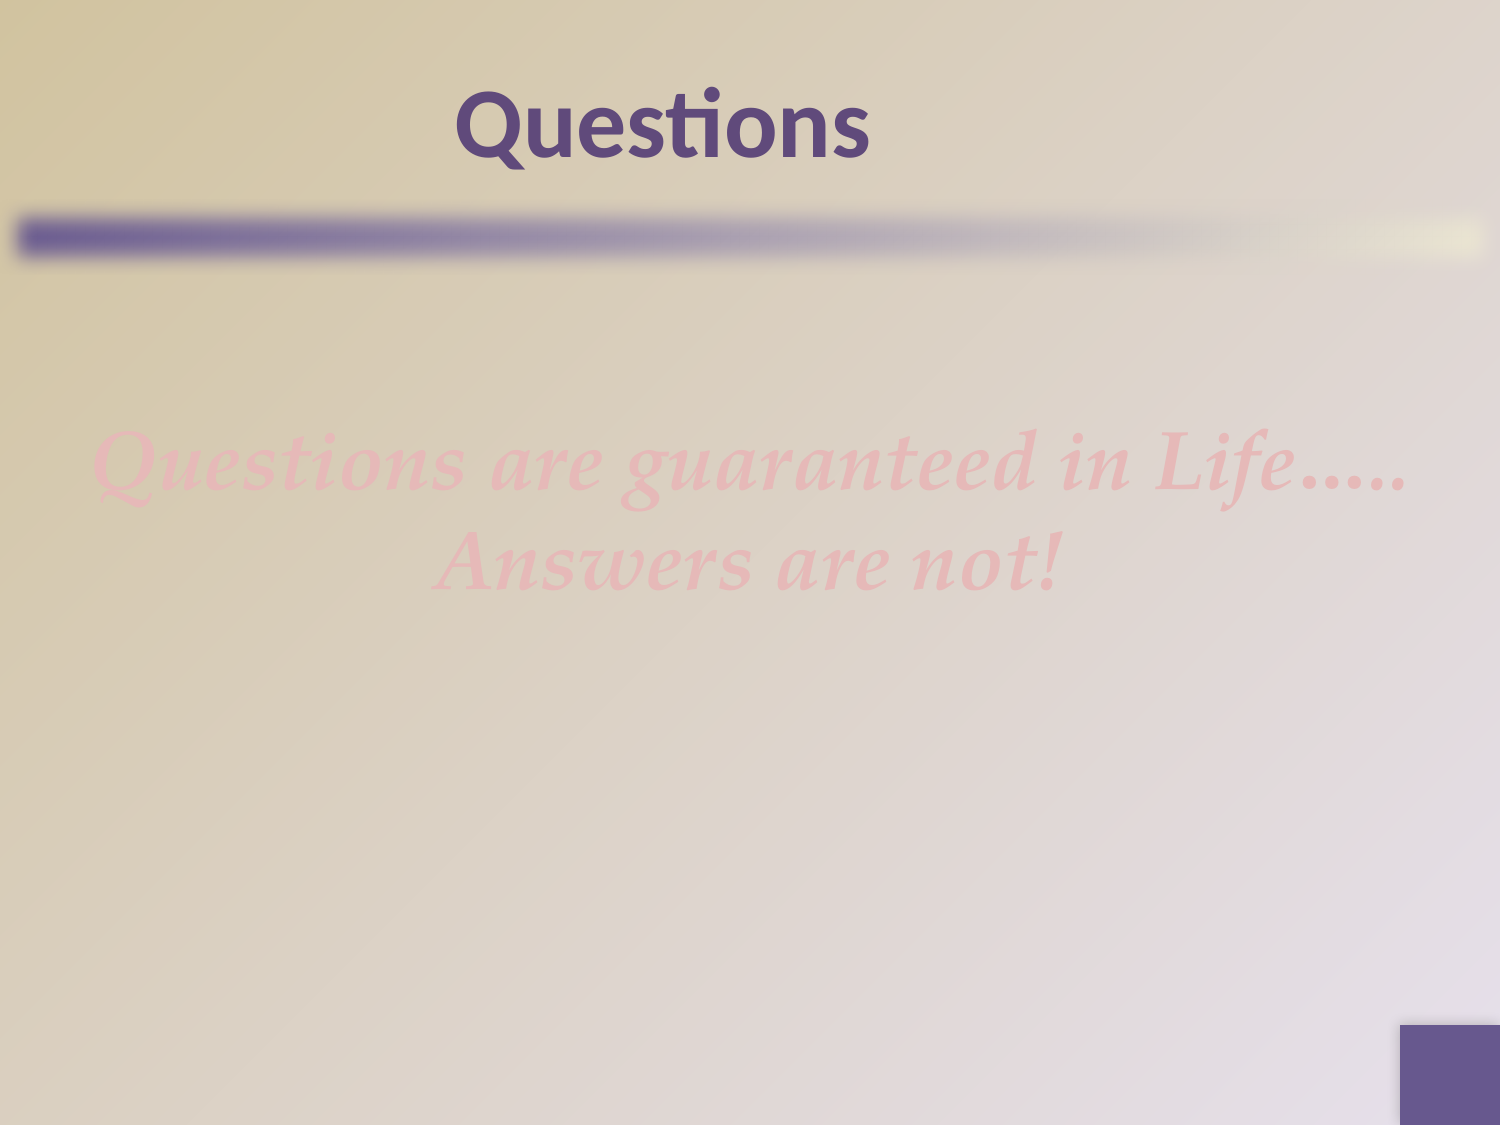

Questions
# Questions are guaranteed in Life….. Answers are not!